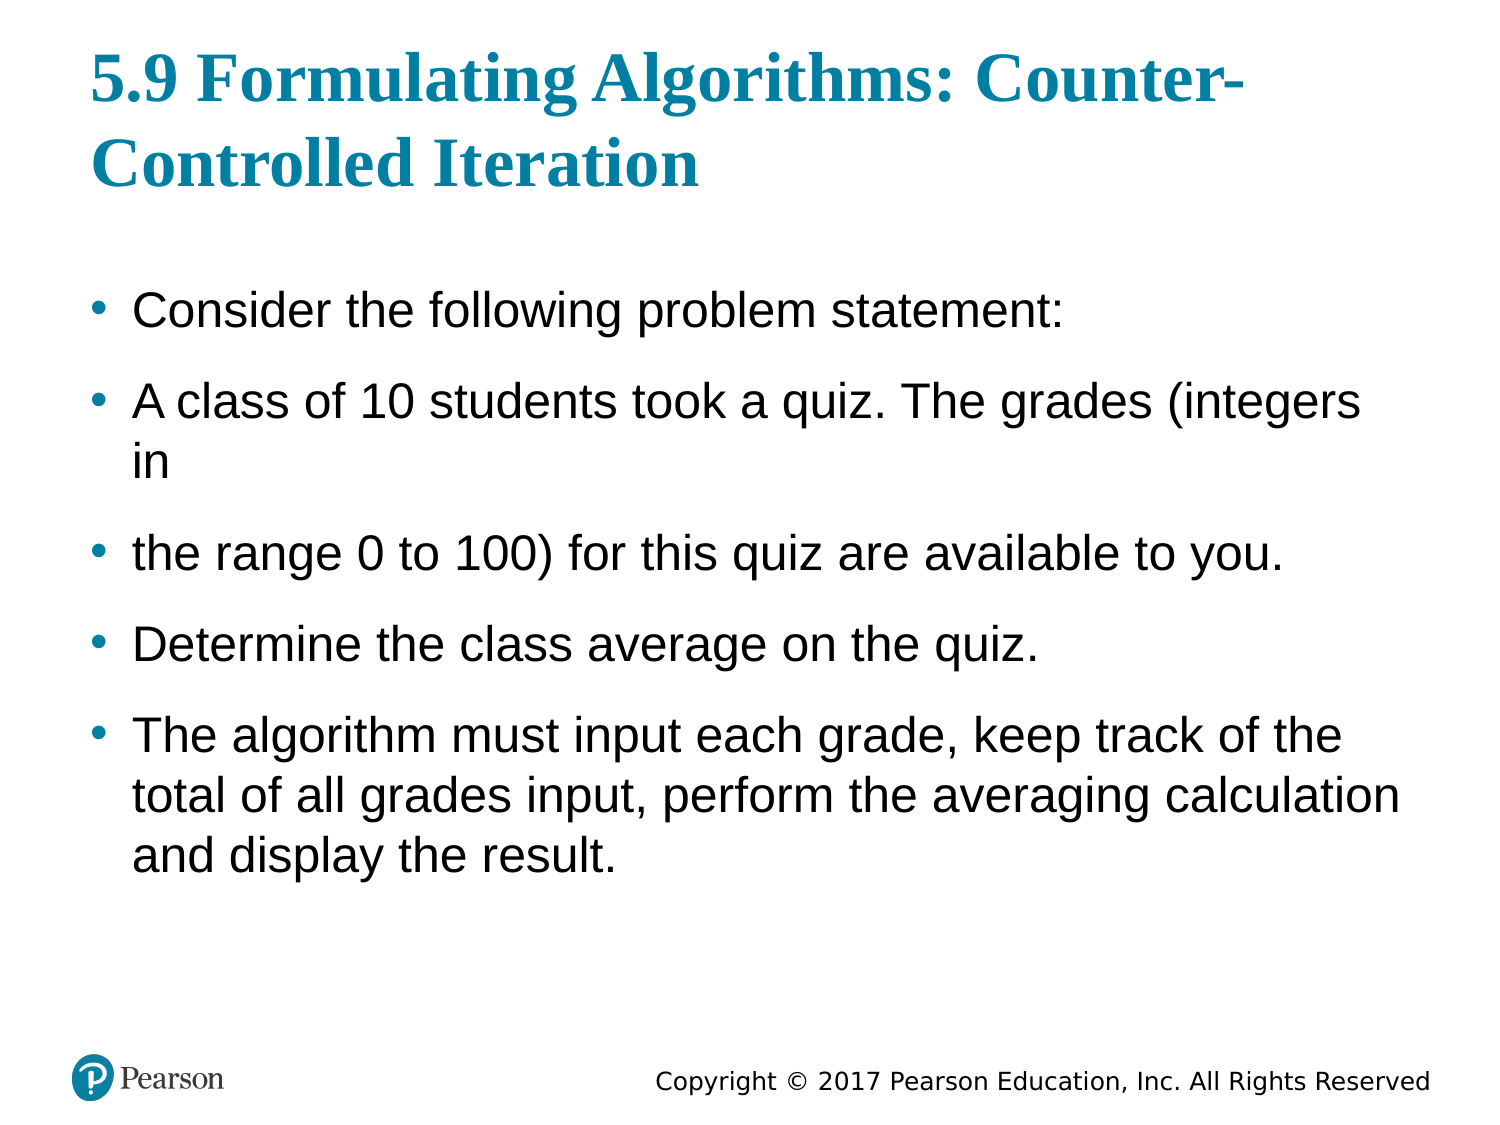

# 5.9 Formulating Algorithms: Counter-Controlled Iteration
Consider the following problem statement:
A class of 10 students took a quiz. The grades (integers in
the range 0 to 100) for this quiz are available to you.
Determine the class average on the quiz.
The algorithm must input each grade, keep track of the total of all grades input, perform the averaging calculation and display the result.